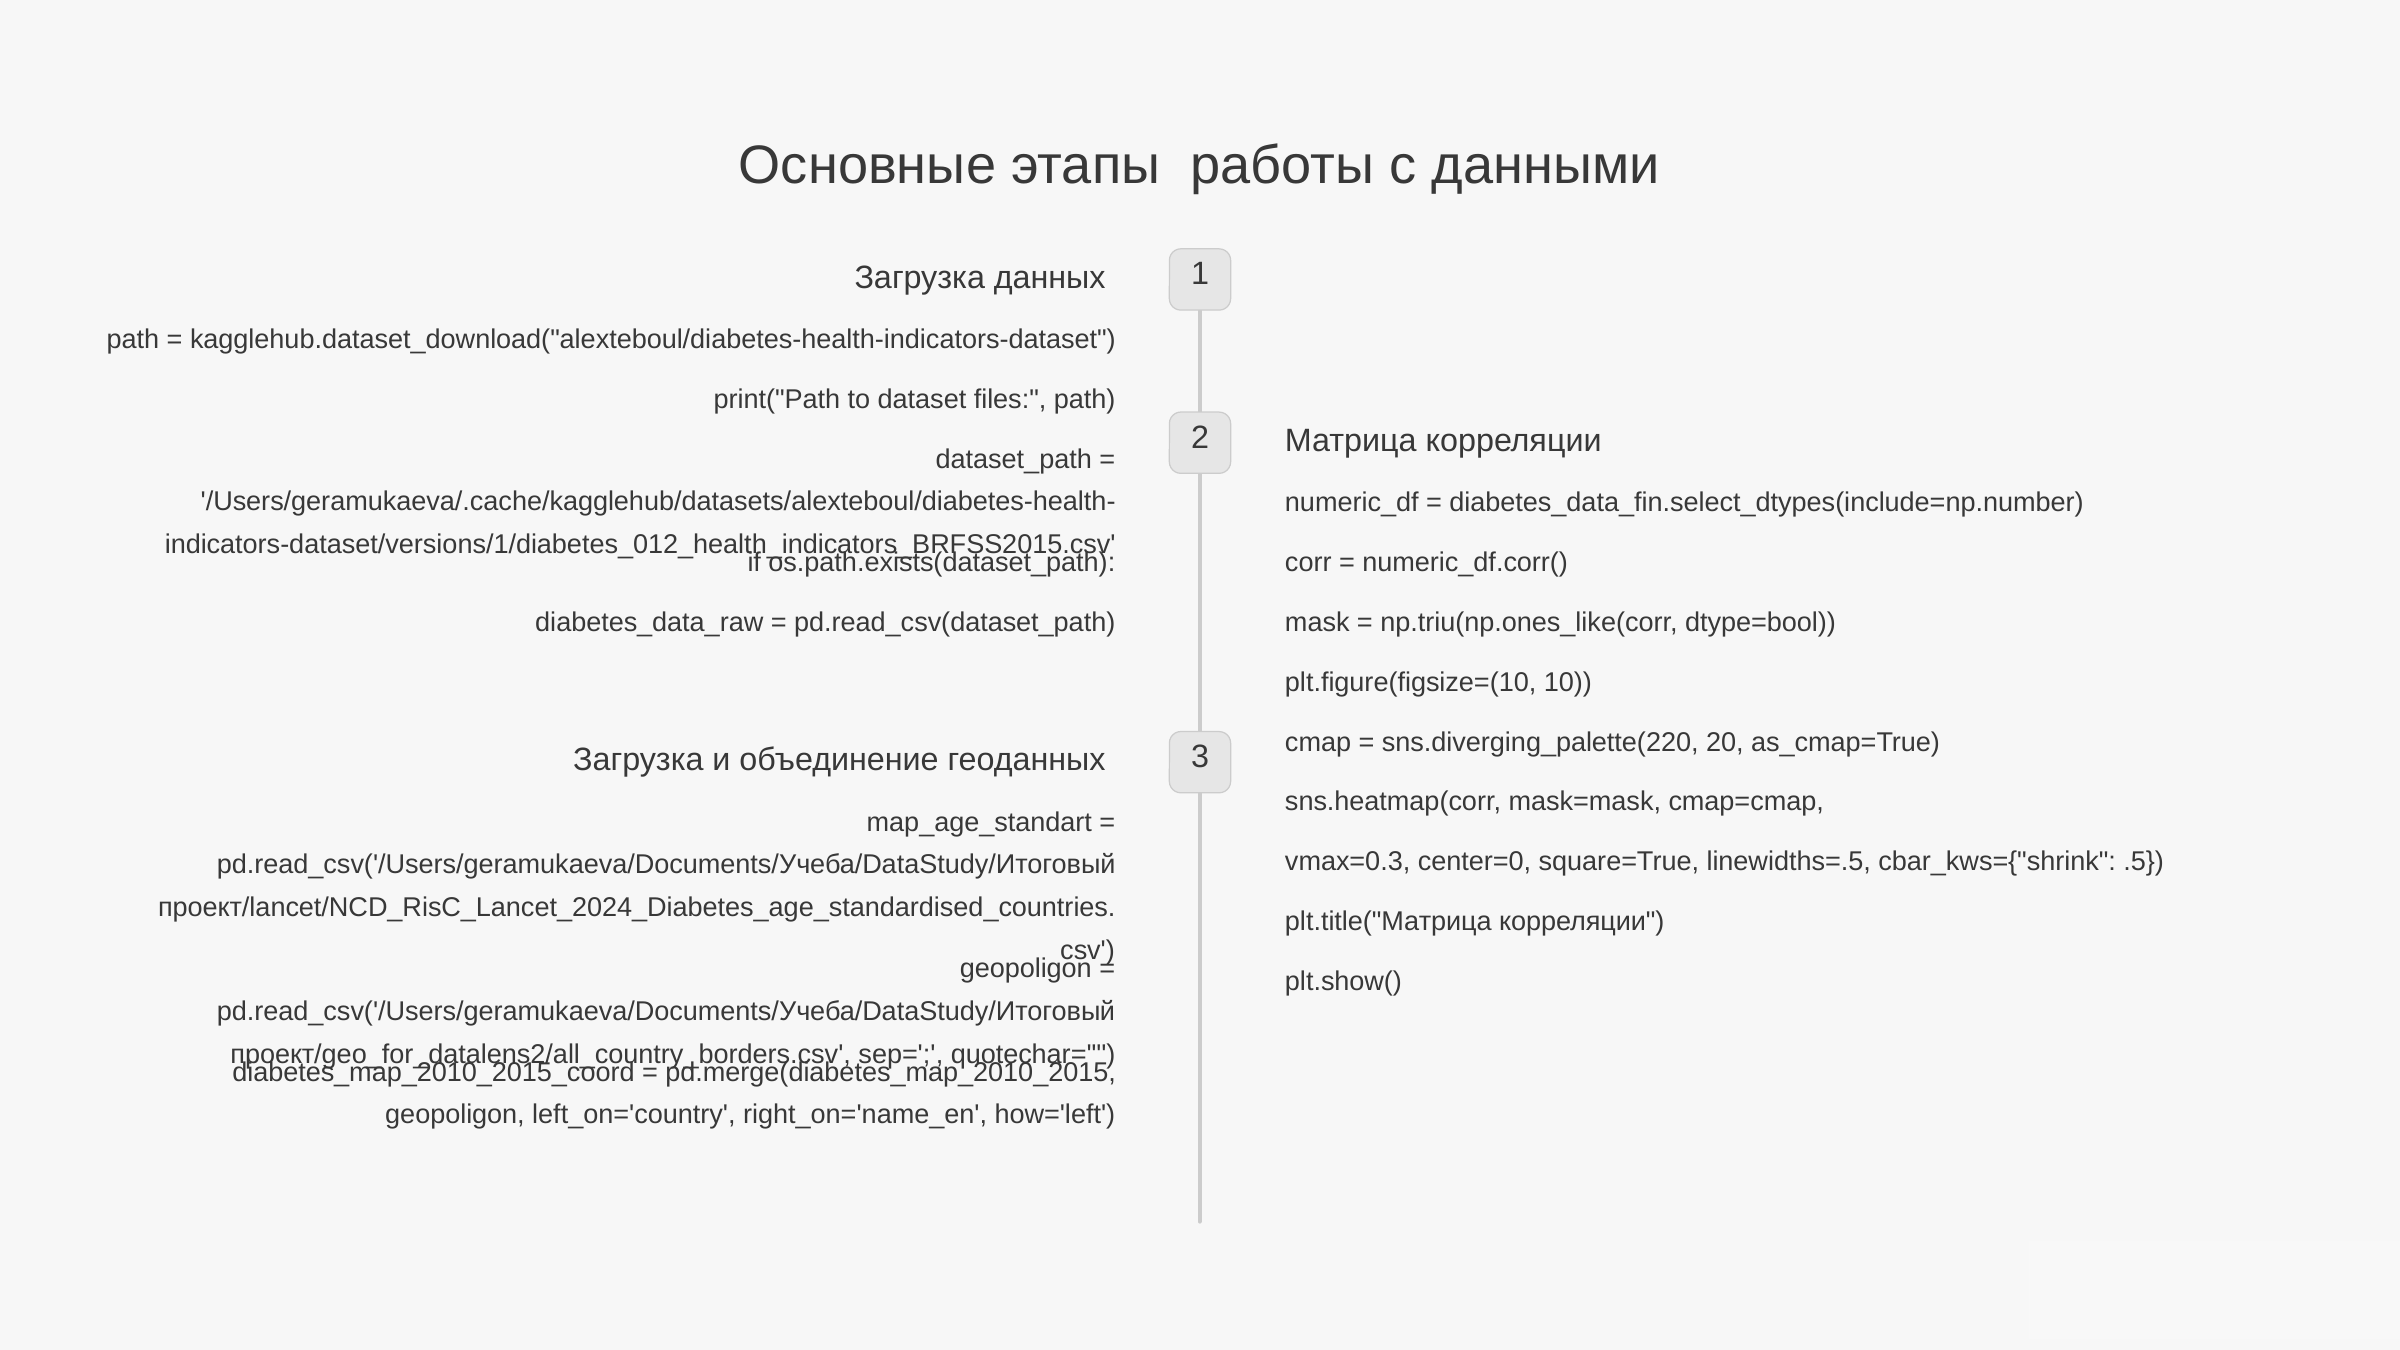

Основные этапы  работы с данными

Загрузка данных
1
path = kagglehub.dataset_download("alexteboul/diabetes-health-indicators-dataset")
print("Path to dataset files:", path)

Матрица корреляции
2
dataset_path = '/Users/geramukaeva/.cache/kagglehub/datasets/alexteboul/diabetes-health-indicators-dataset/versions/1/diabetes_012_health_indicators_BRFSS2015.csv'
numeric_df = diabetes_data_fin.select_dtypes(include=np.number)
if os.path.exists(dataset_path):
corr = numeric_df.corr()
diabetes_data_raw = pd.read_csv(dataset_path)
mask = np.triu(np.ones_like(corr, dtype=bool))
plt.figure(figsize=(10, 10))
cmap = sns.diverging_palette(220, 20, as_cmap=True)

Загрузка и объединение геоданных
3
sns.heatmap(corr, mask=mask, cmap=cmap,
map_age_standart = pd.read_csv('/Users/geramukaeva/Documents/Учеба/DataStudy/Итоговый проект/lancet/NCD_RisC_Lancet_2024_Diabetes_age_standardised_countries.csv')
vmax=0.3, center=0, square=True, linewidths=.5, cbar_kws={"shrink": .5})
plt.title("Матрица корреляции")
geopoligon = pd.read_csv('/Users/geramukaeva/Documents/Учеба/DataStudy/Итоговый проект/geo_for_datalens2/all_country_borders.csv', sep=';', quotechar='"')
plt.show()
diabetes_map_2010_2015_coord = pd.merge(diabetes_map_2010_2015, geopoligon, left_on='country', right_on='name_en', how='left')